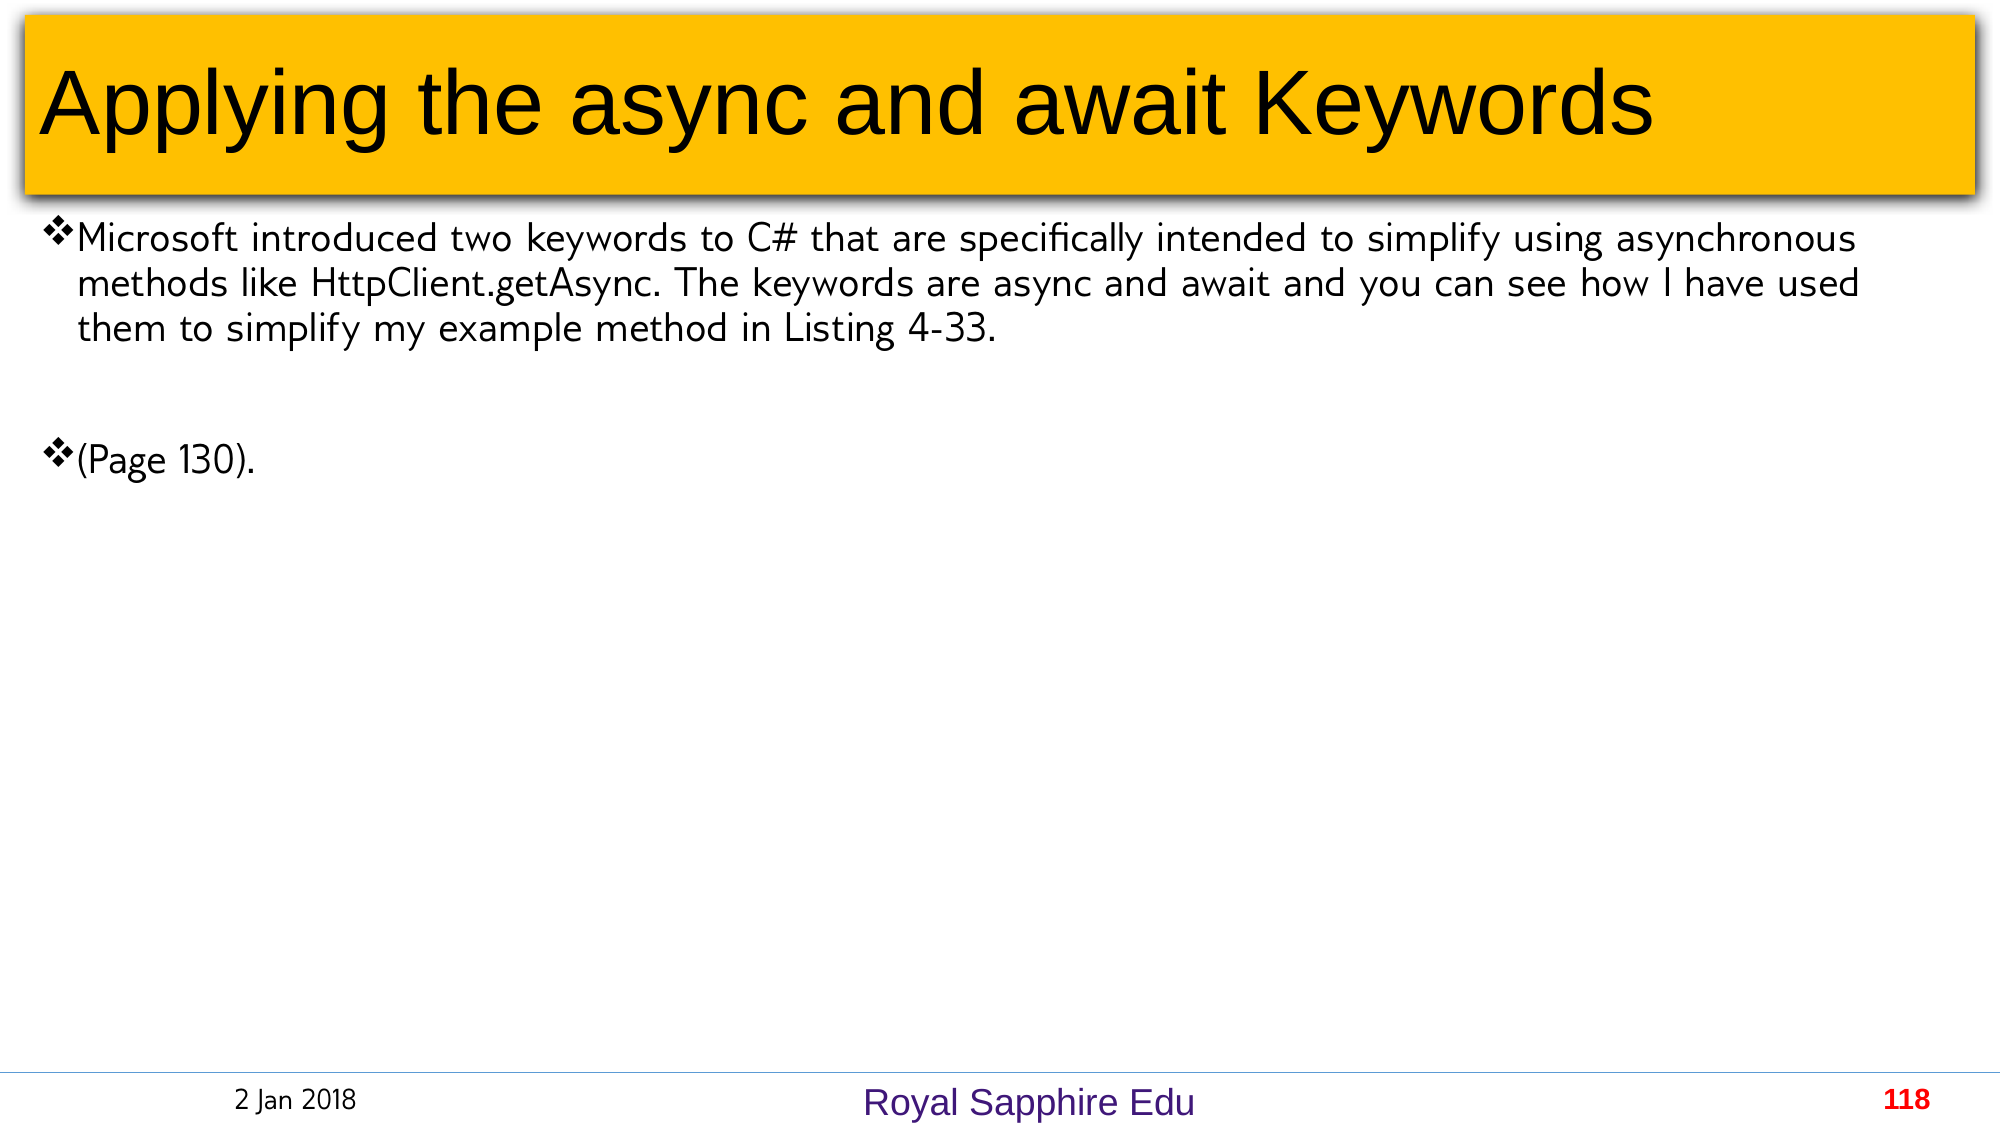

# Applying the async and await Keywords
Microsoft introduced two keywords to C# that are specifically intended to simplify using asynchronous methods like HttpClient.getAsync. The keywords are async and await and you can see how I have used them to simplify my example method in Listing 4-33.

(Page 130).
2 Jan 2018
118